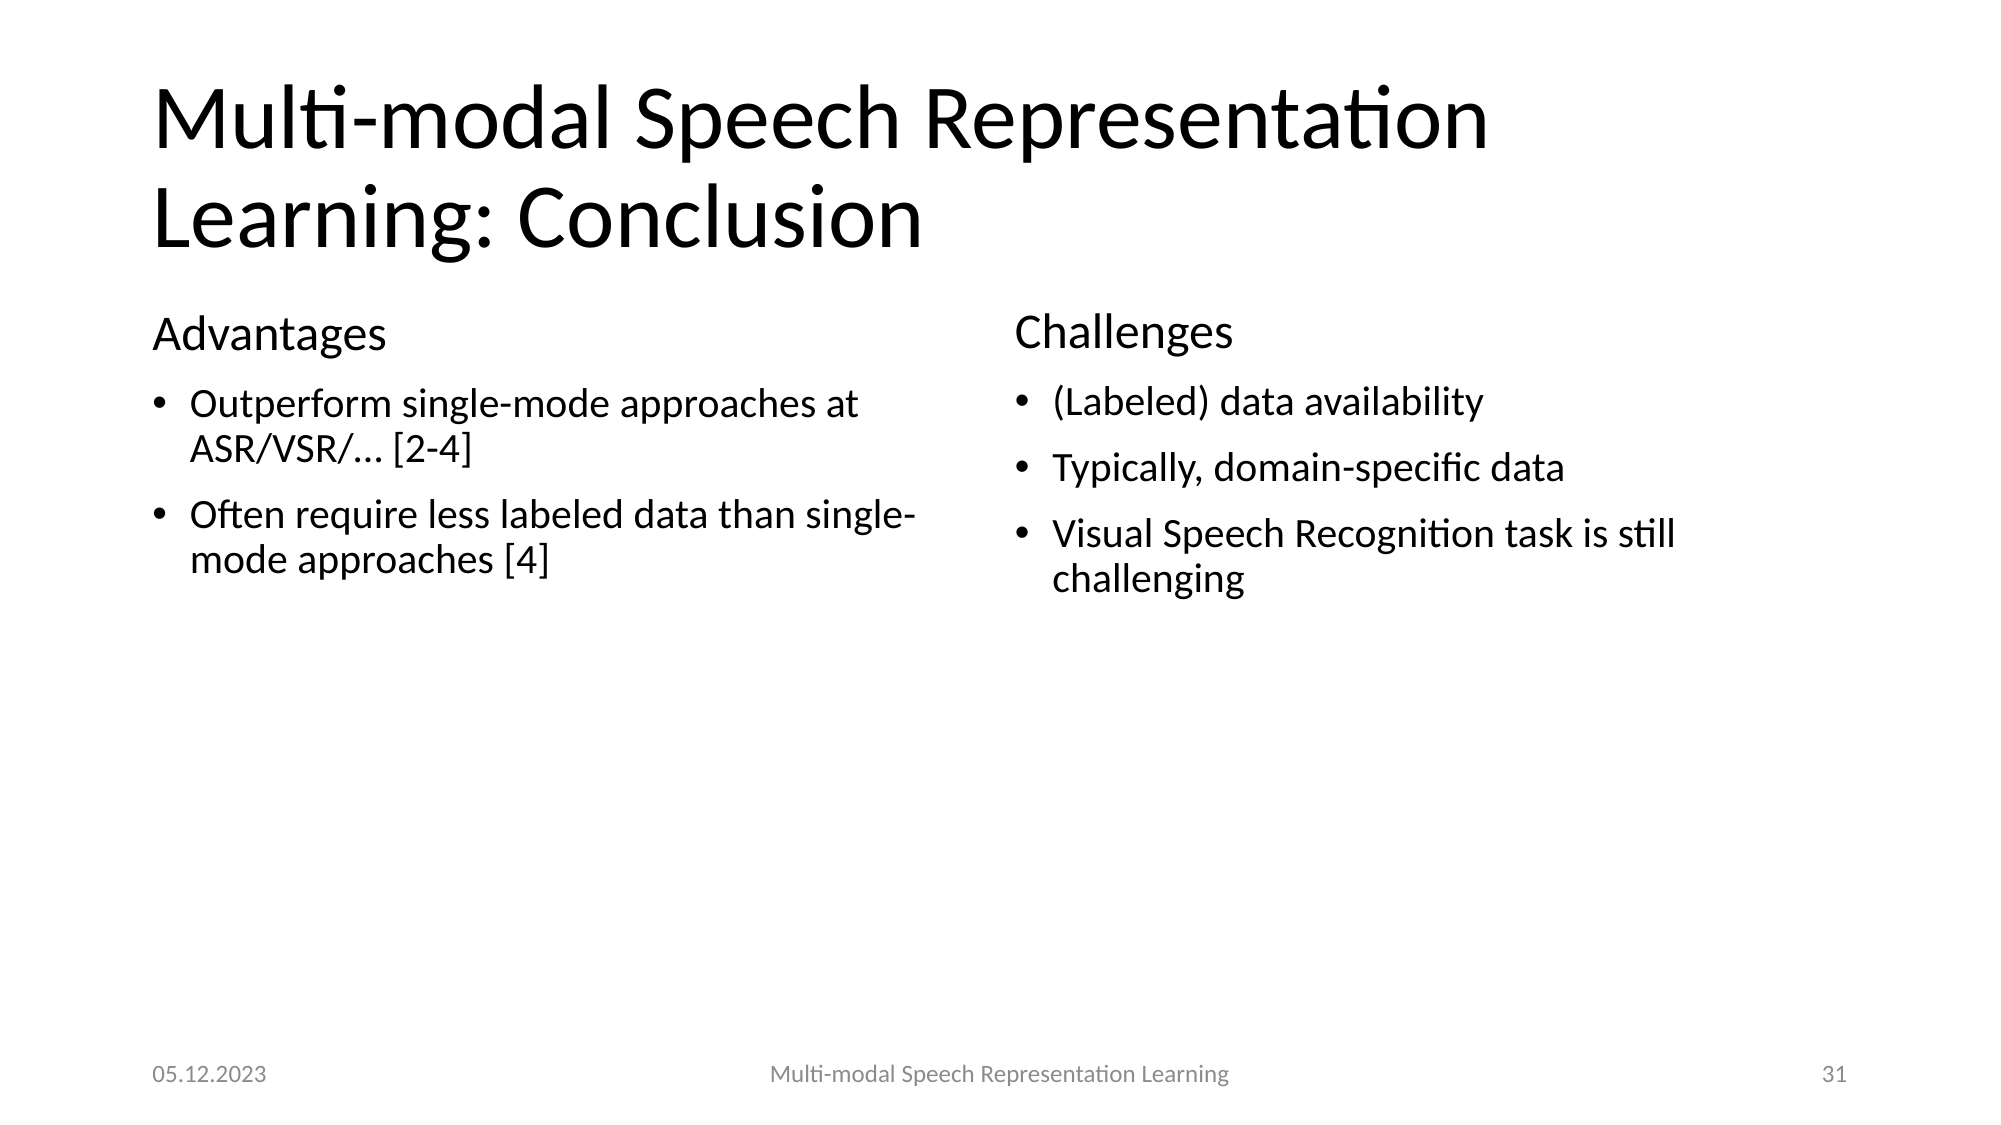

# Multi-modal Speech Representation Learning: Conclusion
Challenges
(Labeled) data availability
Typically, domain-specific data
Visual Speech Recognition task is still challenging
Advantages
Outperform single-mode approaches at ASR/VSR/… [2-4]
Often require less labeled data than single-mode approaches [4]
05.12.2023
Multi-modal Speech Representation Learning
31